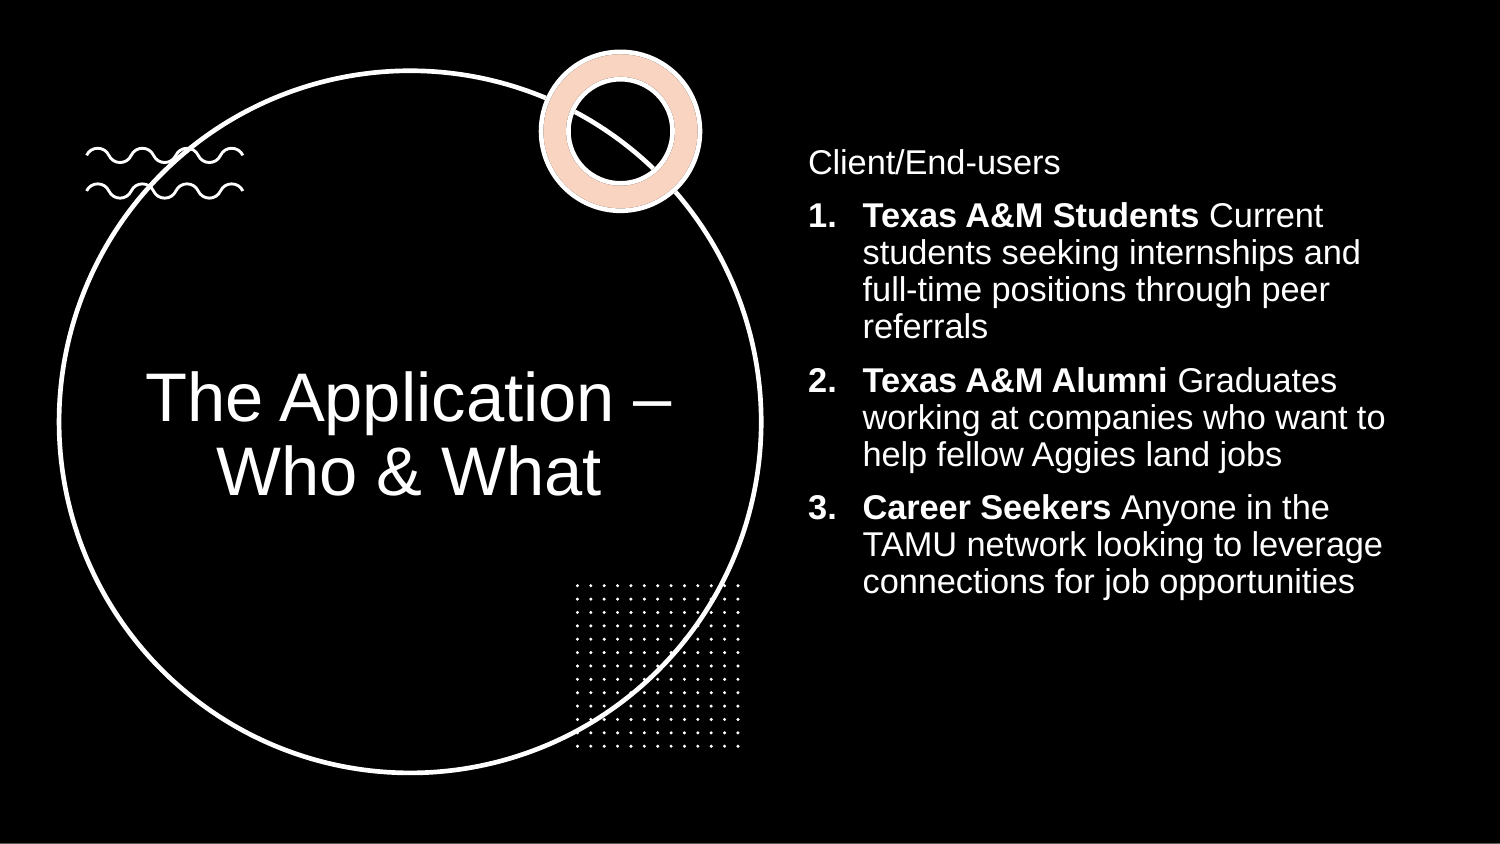

Client/End-users
Texas A&M Students Current students seeking internships and full-time positions through peer referrals
Texas A&M Alumni Graduates working at companies who want to help fellow Aggies land jobs
Career Seekers Anyone in the TAMU network looking to leverage connections for job opportunities

# The Application – Who & What